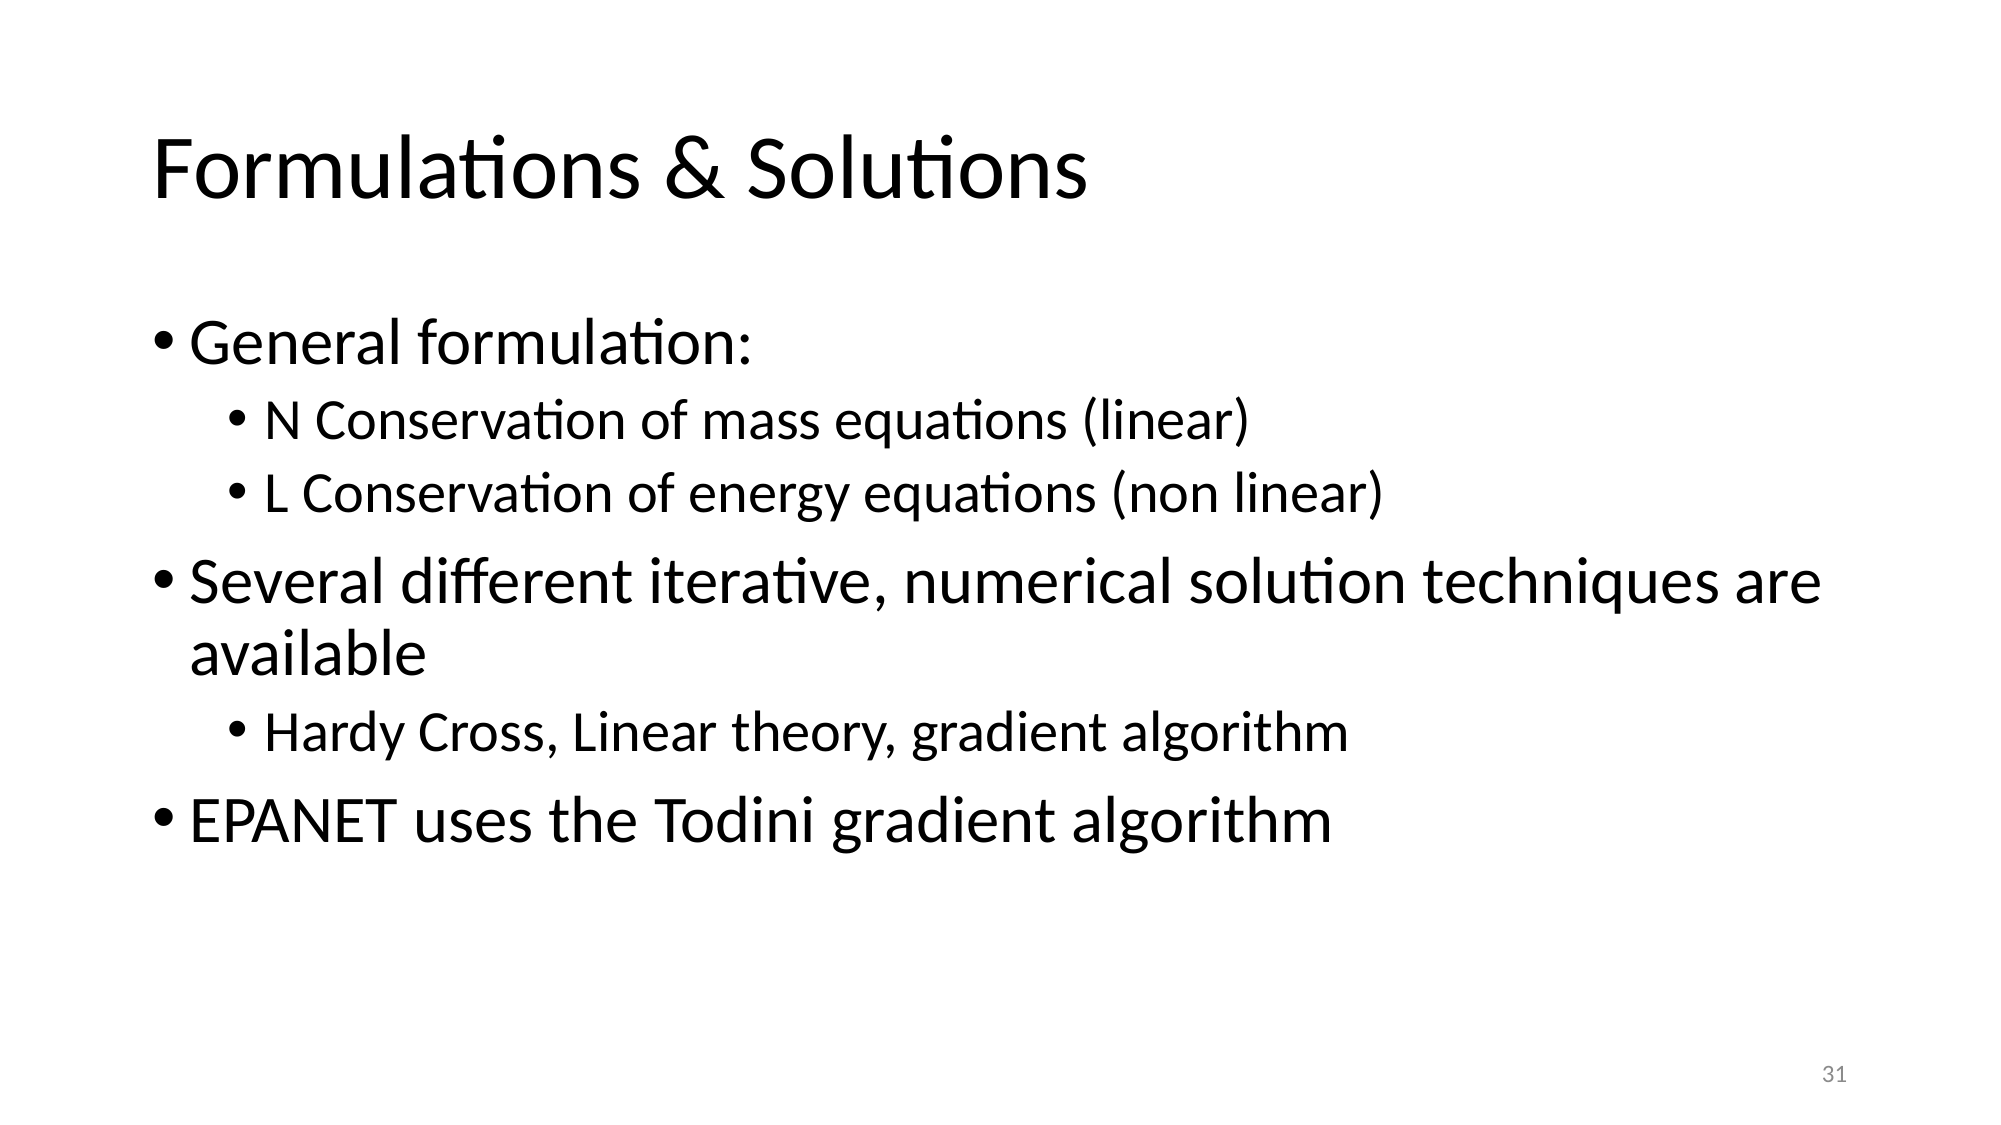

# Formulations & Solutions
General formulation:
N Conservation of mass equations (linear)
L Conservation of energy equations (non linear)
Several different iterative, numerical solution techniques are available
Hardy Cross, Linear theory, gradient algorithm
EPANET uses the Todini gradient algorithm
31